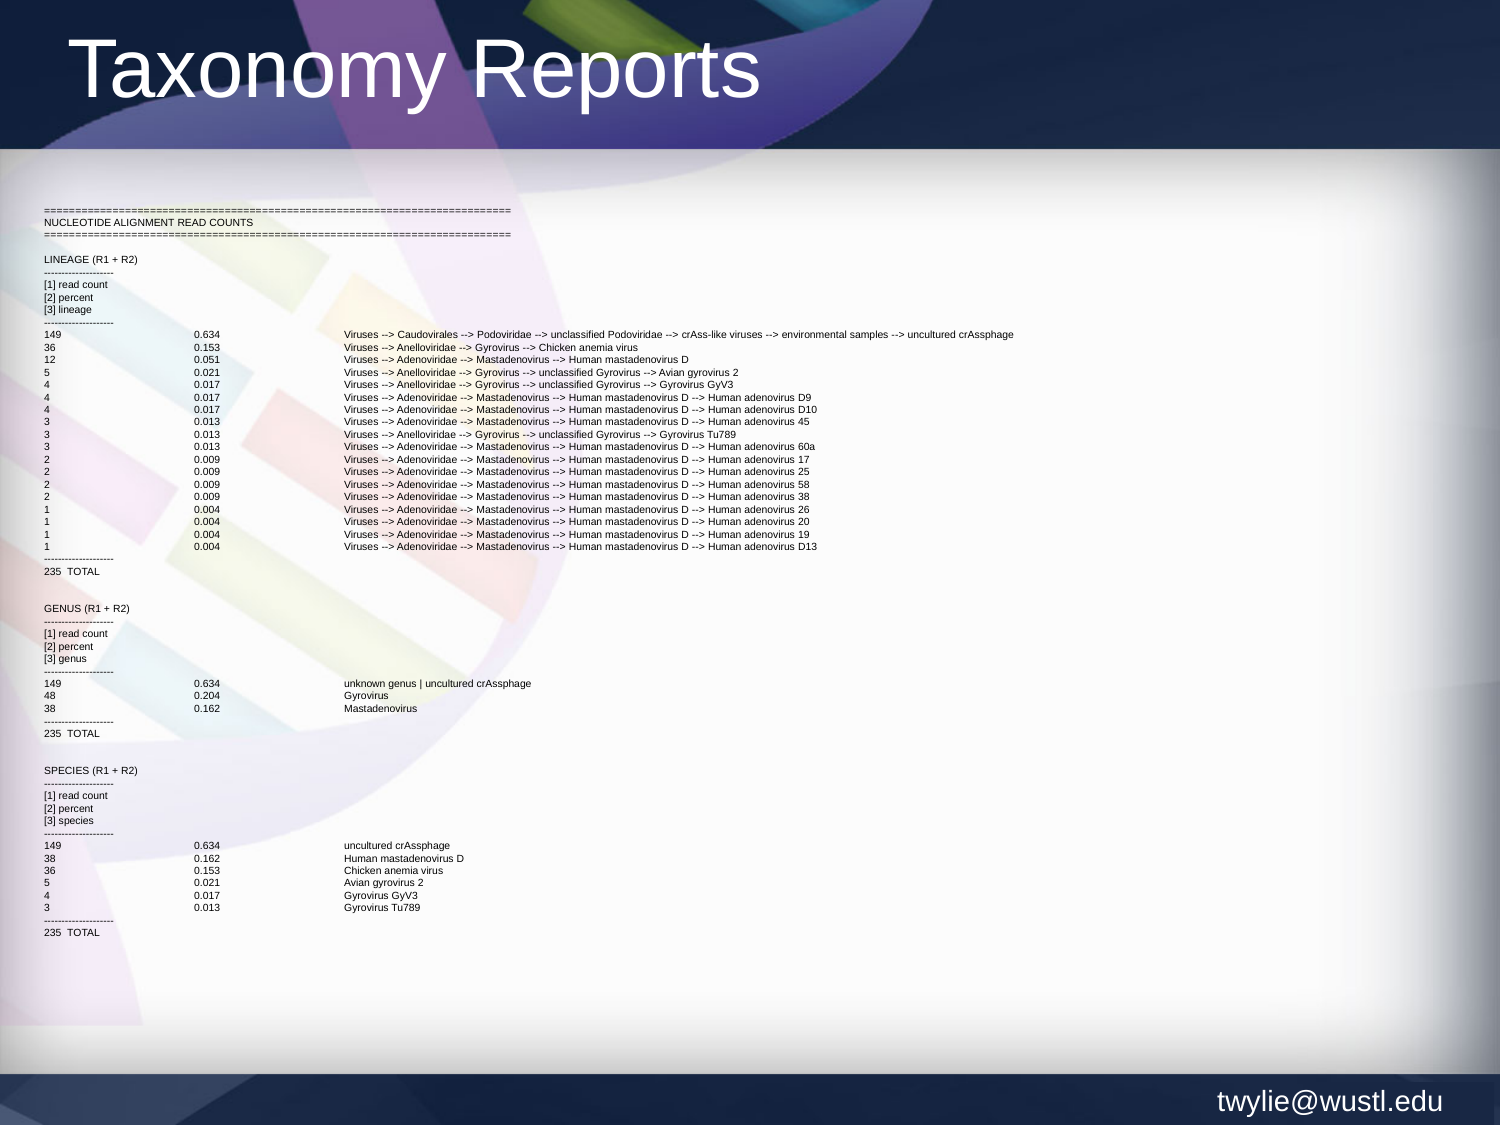

Taxonomy Reports
===========================================================================
NUCLEOTIDE ALIGNMENT READ COUNTS
===========================================================================

LINEAGE (R1 + R2)
--------------------
[1] read count
[2] percent
[3] lineage
--------------------
149	0.634	Viruses --> Caudovirales --> Podoviridae --> unclassified Podoviridae --> crAss-like viruses --> environmental samples --> uncultured crAssphage
36	0.153	Viruses --> Anelloviridae --> Gyrovirus --> Chicken anemia virus
12	0.051	Viruses --> Adenoviridae --> Mastadenovirus --> Human mastadenovirus D
5	0.021	Viruses --> Anelloviridae --> Gyrovirus --> unclassified Gyrovirus --> Avian gyrovirus 2
4	0.017	Viruses --> Anelloviridae --> Gyrovirus --> unclassified Gyrovirus --> Gyrovirus GyV3
4	0.017	Viruses --> Adenoviridae --> Mastadenovirus --> Human mastadenovirus D --> Human adenovirus D9
4	0.017	Viruses --> Adenoviridae --> Mastadenovirus --> Human mastadenovirus D --> Human adenovirus D10
3	0.013	Viruses --> Adenoviridae --> Mastadenovirus --> Human mastadenovirus D --> Human adenovirus 45
3	0.013	Viruses --> Anelloviridae --> Gyrovirus --> unclassified Gyrovirus --> Gyrovirus Tu789
3	0.013	Viruses --> Adenoviridae --> Mastadenovirus --> Human mastadenovirus D --> Human adenovirus 60a
2	0.009	Viruses --> Adenoviridae --> Mastadenovirus --> Human mastadenovirus D --> Human adenovirus 17
2	0.009	Viruses --> Adenoviridae --> Mastadenovirus --> Human mastadenovirus D --> Human adenovirus 25
2	0.009	Viruses --> Adenoviridae --> Mastadenovirus --> Human mastadenovirus D --> Human adenovirus 58
2	0.009	Viruses --> Adenoviridae --> Mastadenovirus --> Human mastadenovirus D --> Human adenovirus 38
1	0.004	Viruses --> Adenoviridae --> Mastadenovirus --> Human mastadenovirus D --> Human adenovirus 26
1	0.004	Viruses --> Adenoviridae --> Mastadenovirus --> Human mastadenovirus D --> Human adenovirus 20
1	0.004	Viruses --> Adenoviridae --> Mastadenovirus --> Human mastadenovirus D --> Human adenovirus 19
1	0.004	Viruses --> Adenoviridae --> Mastadenovirus --> Human mastadenovirus D --> Human adenovirus D13
--------------------
235  TOTAL

GENUS (R1 + R2)
--------------------
[1] read count
[2] percent
[3] genus
--------------------
149	0.634	unknown genus | uncultured crAssphage
48	0.204	Gyrovirus
38	0.162	Mastadenovirus
--------------------
235  TOTAL

SPECIES (R1 + R2)
--------------------
[1] read count
[2] percent
[3] species
--------------------
149	0.634	uncultured crAssphage
38	0.162	Human mastadenovirus D
36	0.153	Chicken anemia virus
5	0.021	Avian gyrovirus 2
4	0.017	Gyrovirus GyV3
3	0.013	Gyrovirus Tu789
--------------------
235  TOTAL
twylie@wustl.edu